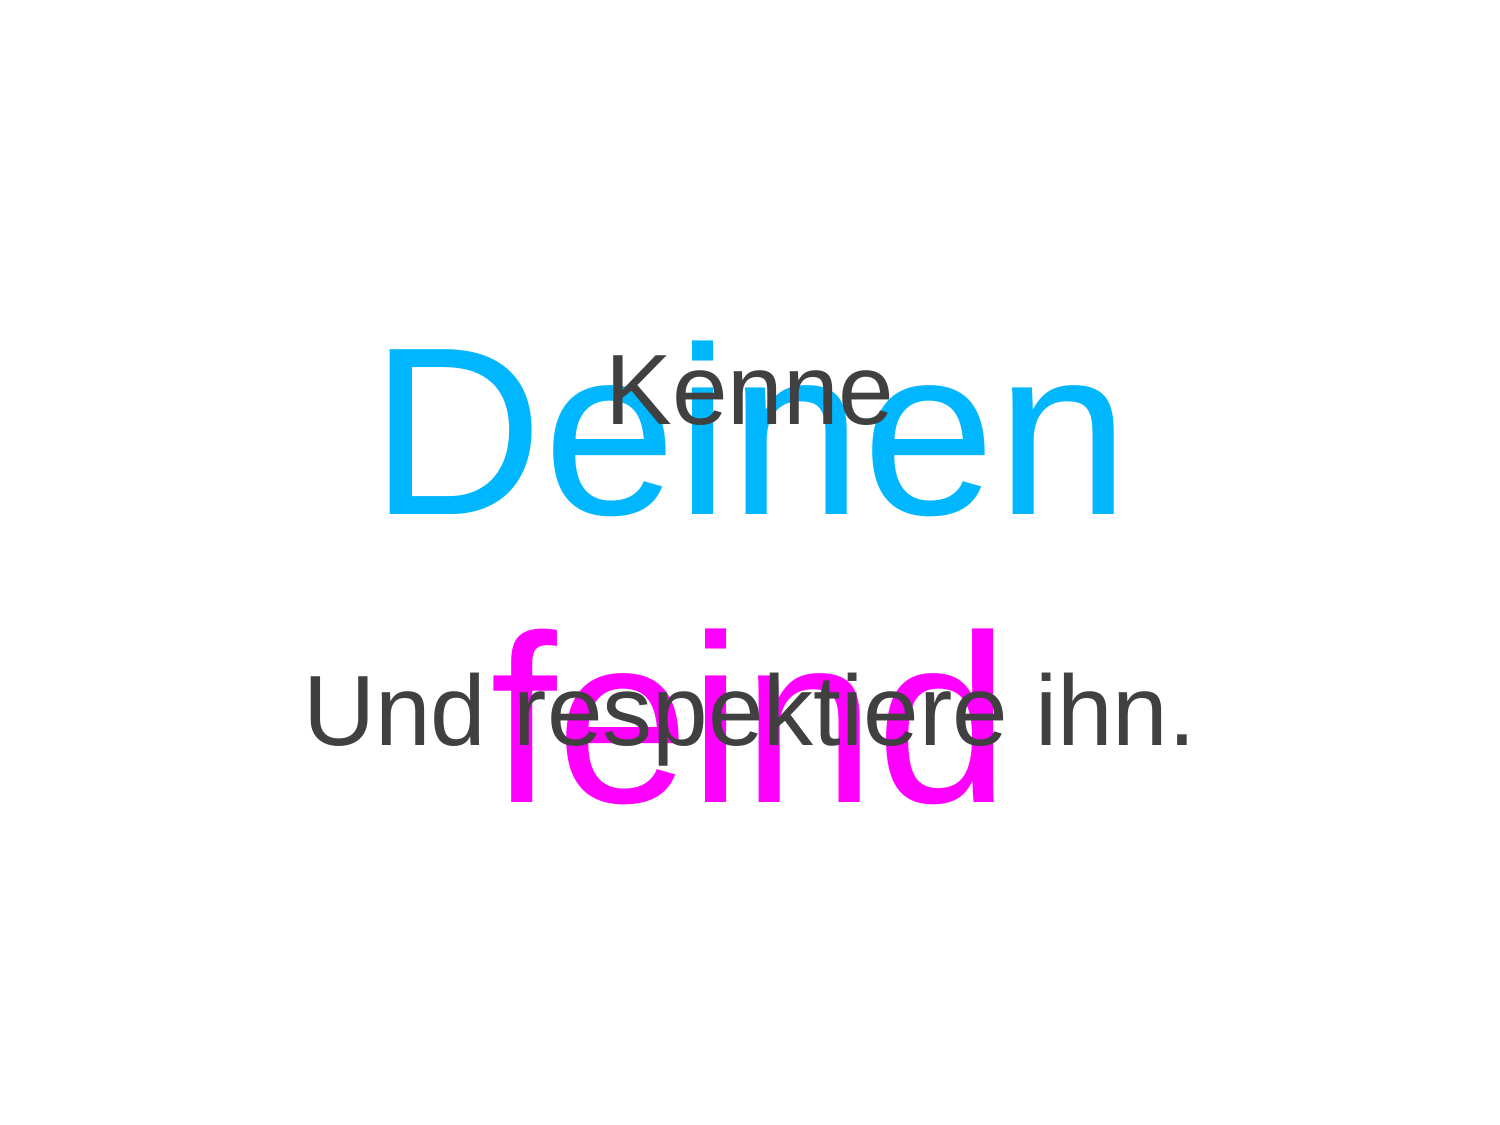

Kenne
# Deinen feind
Und respektiere ihn.